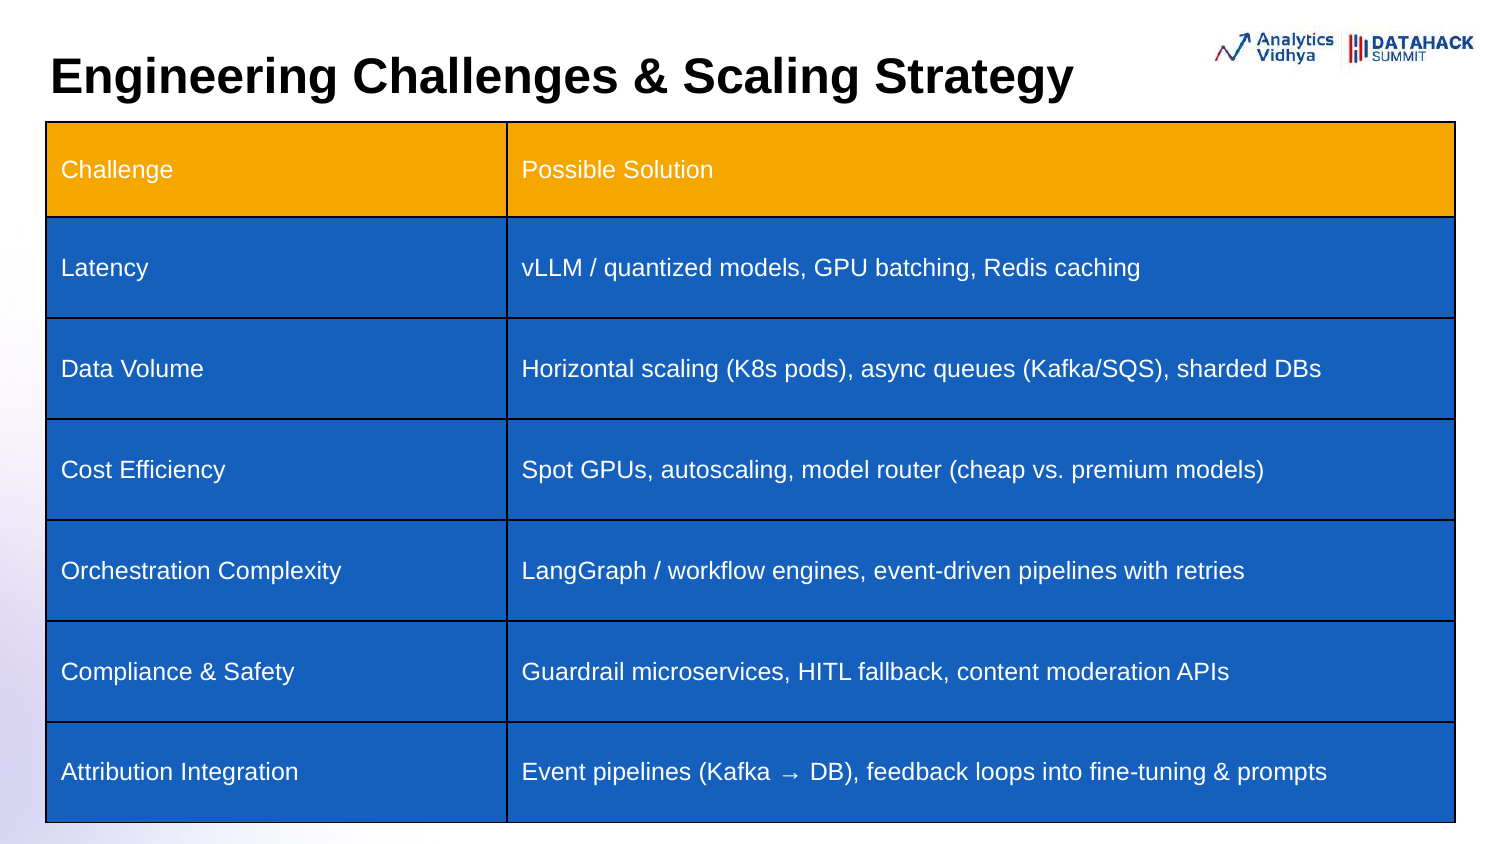

Engineering Challenges & Scaling Strategy

| Challenge | Possible Solution |
| --- | --- |
| Latency | vLLM / quantized models, GPU batching, Redis caching |
| Data Volume | Horizontal scaling (K8s pods), async queues (Kafka/SQS), sharded DBs |
| Cost Efficiency | Spot GPUs, autoscaling, model router (cheap vs. premium models) |
| Orchestration Complexity | LangGraph / workflow engines, event-driven pipelines with retries |
| Compliance & Safety | Guardrail microservices, HITL fallback, content moderation APIs |
| Attribution Integration | Event pipelines (Kafka → DB), feedback loops into fine-tuning & prompts |